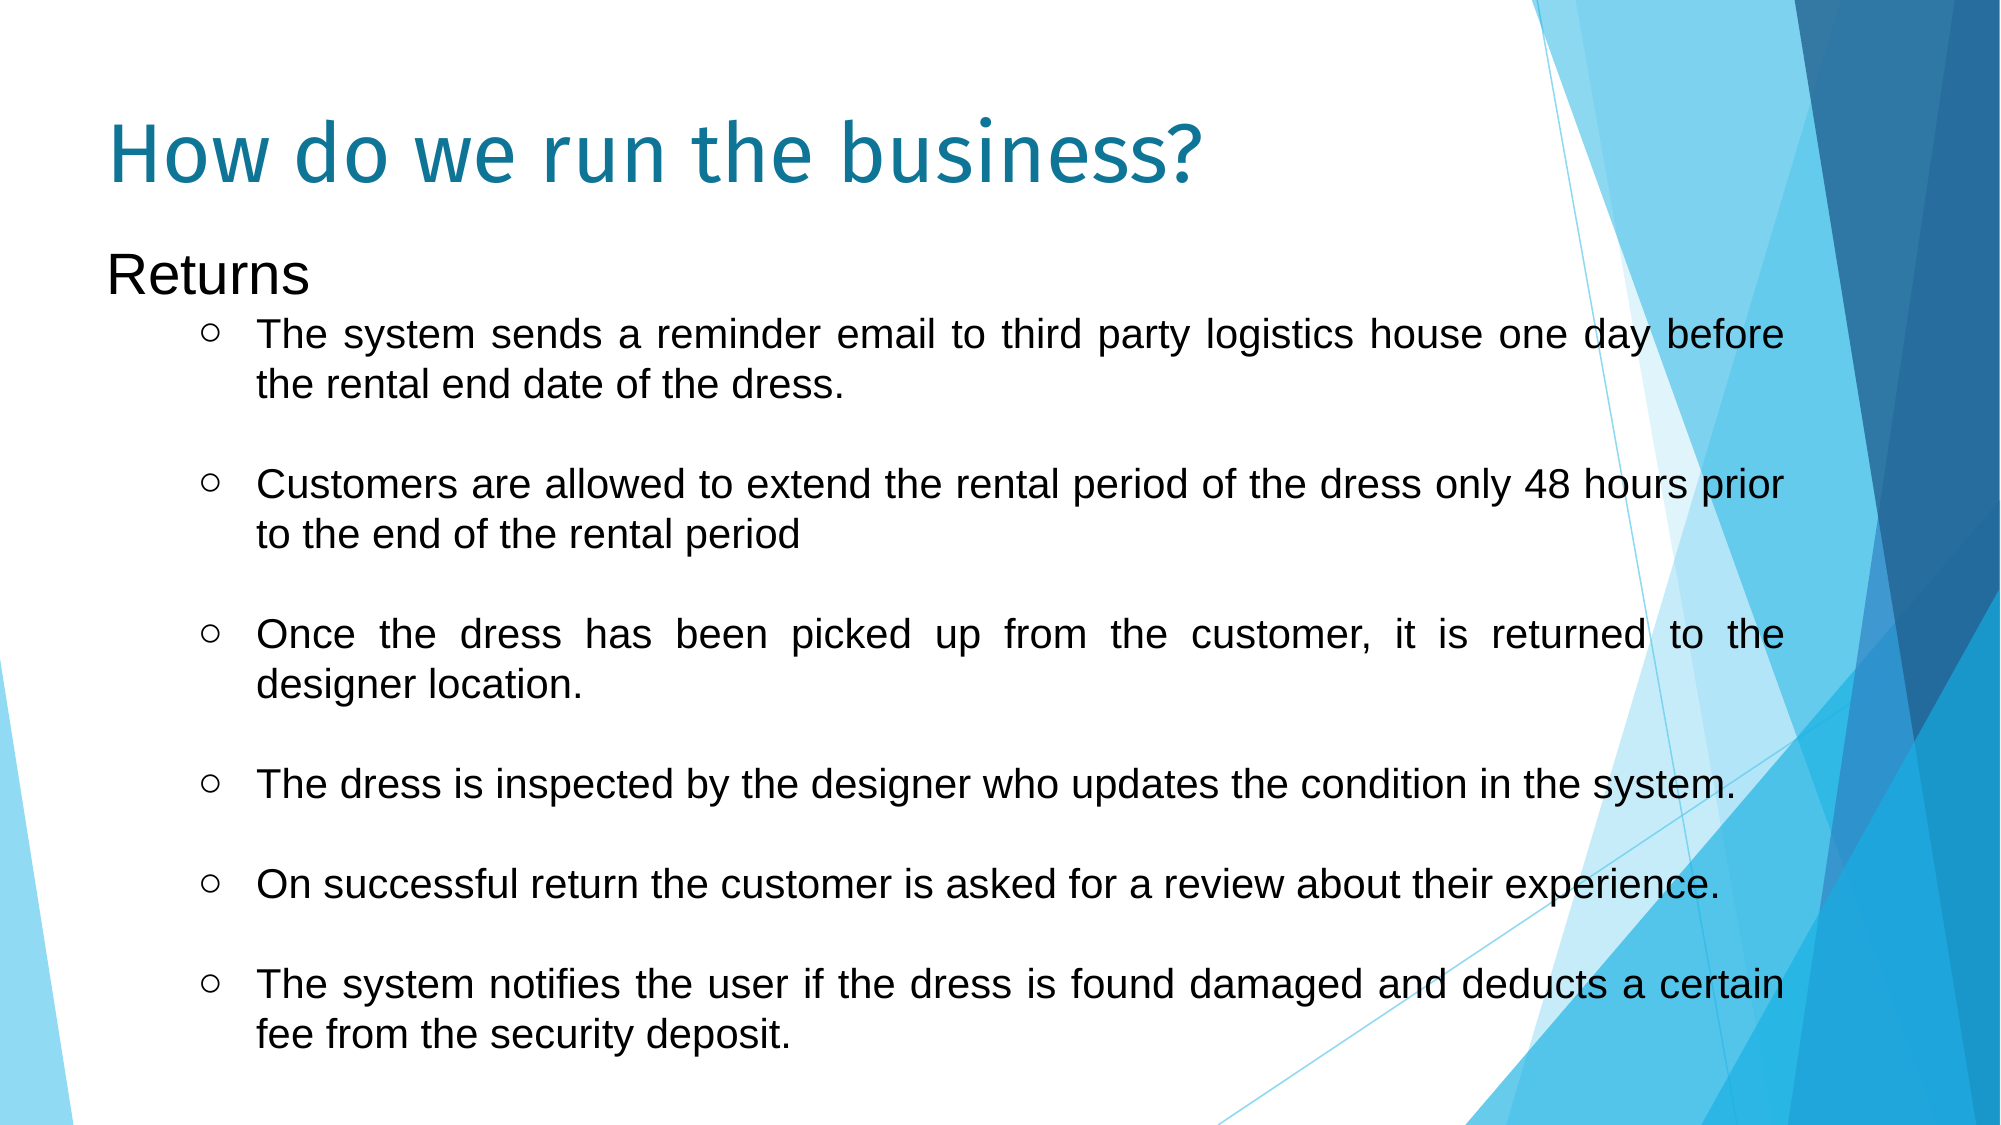

How do we run the business?
Returns
The system sends a reminder email to third party logistics house one day before the rental end date of the dress.

Customers are allowed to extend the rental period of the dress only 48 hours prior to the end of the rental period

Once the dress has been picked up from the customer, it is returned to the designer location.

The dress is inspected by the designer who updates the condition in the system.

On successful return the customer is asked for a review about their experience.

The system notifies the user if the dress is found damaged and deducts a certain fee from the security deposit.